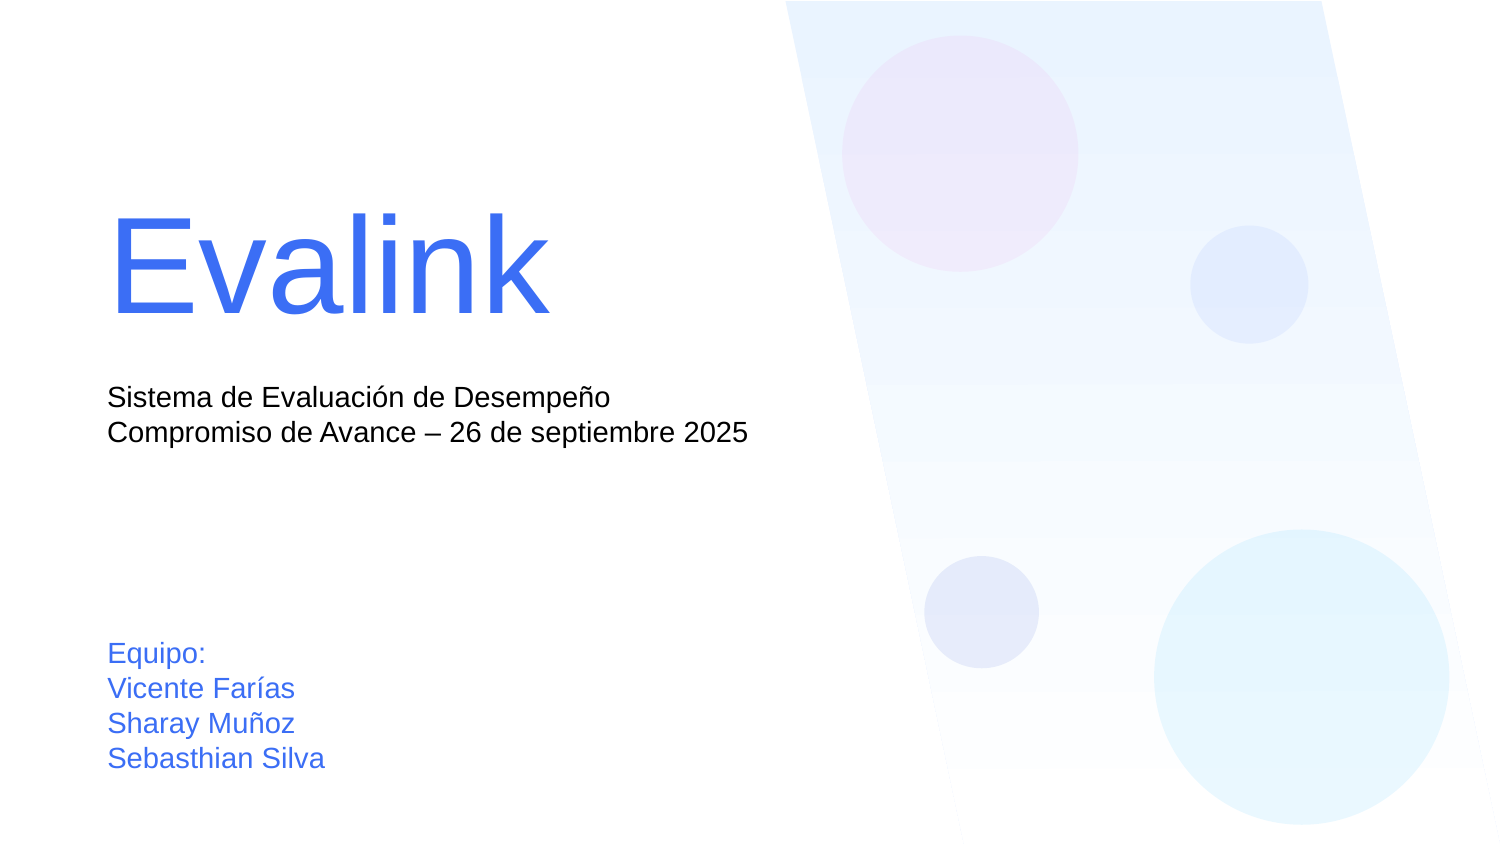

# Evalink

Sistema de Evaluación de Desempeño
Compromiso de Avance – 26 de septiembre 2025

Equipo:
Vicente Farías
Sharay Muñoz
Sebasthian Silva